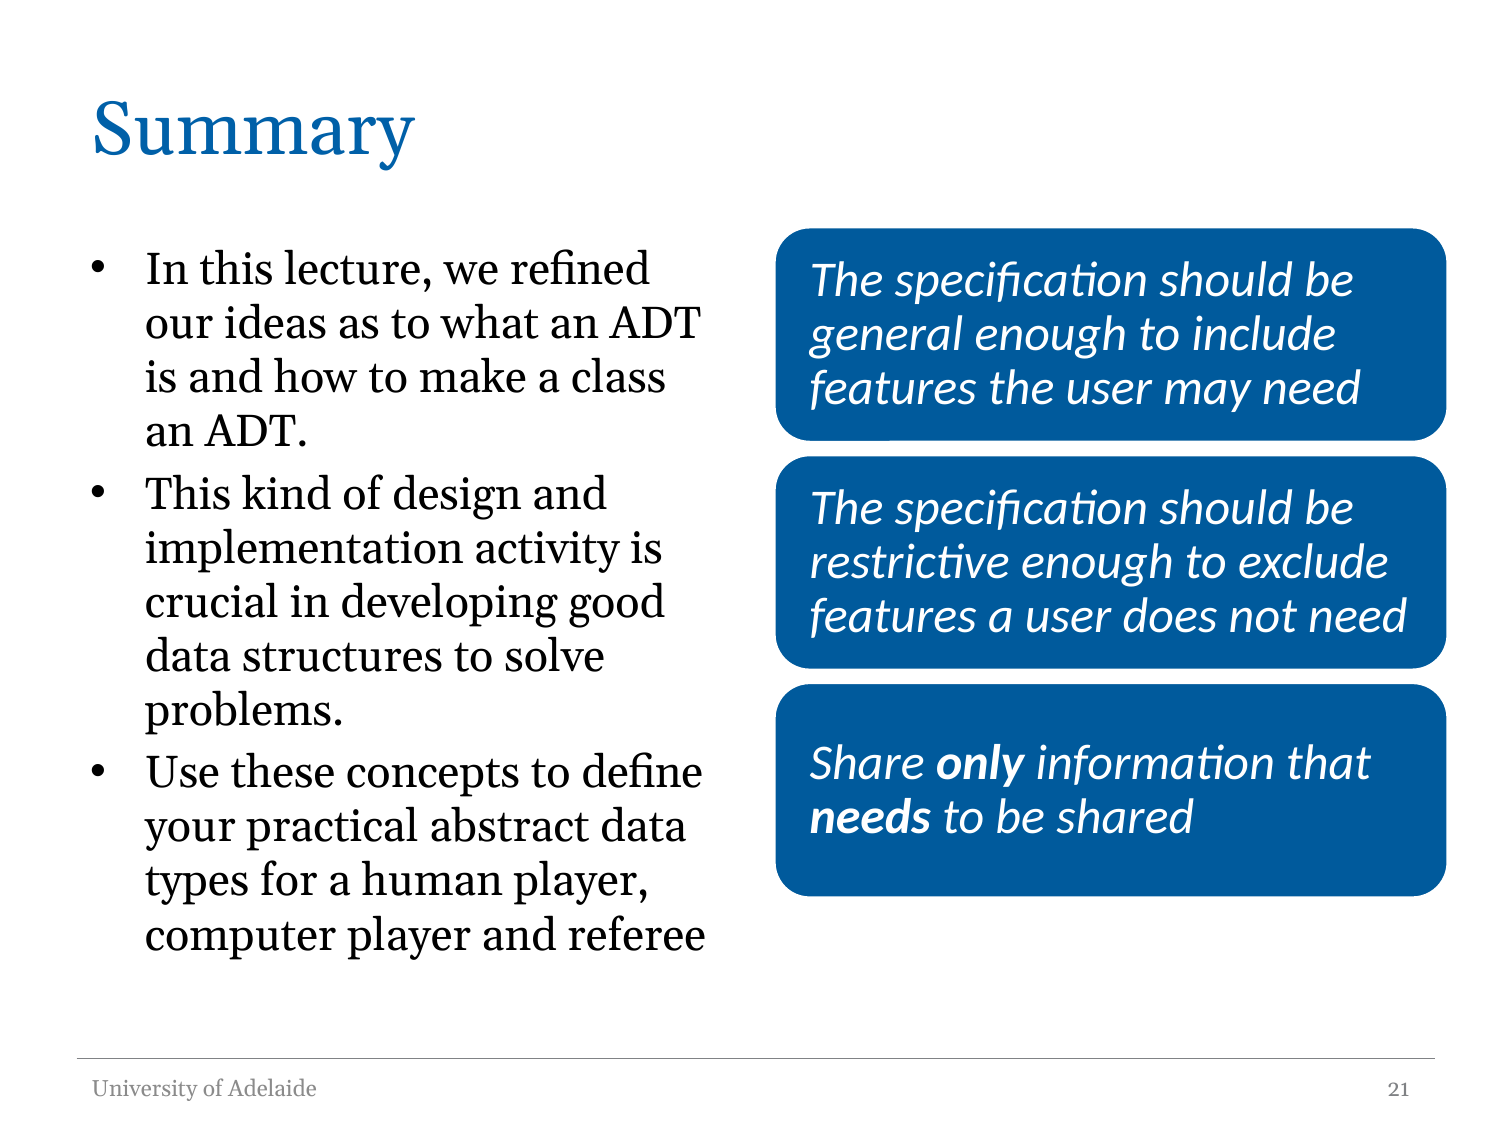

# Summary
The specification should be general enough to include features the user may need
The specification should be restrictive enough to exclude features a user does not need
Share only information that needs to be shared
In this lecture, we refined our ideas as to what an ADT is and how to make a class an ADT.
This kind of design and implementation activity is crucial in developing good data structures to solve problems.
Use these concepts to define your practical abstract data types for a human player, computer player and referee

University of Adelaide
21